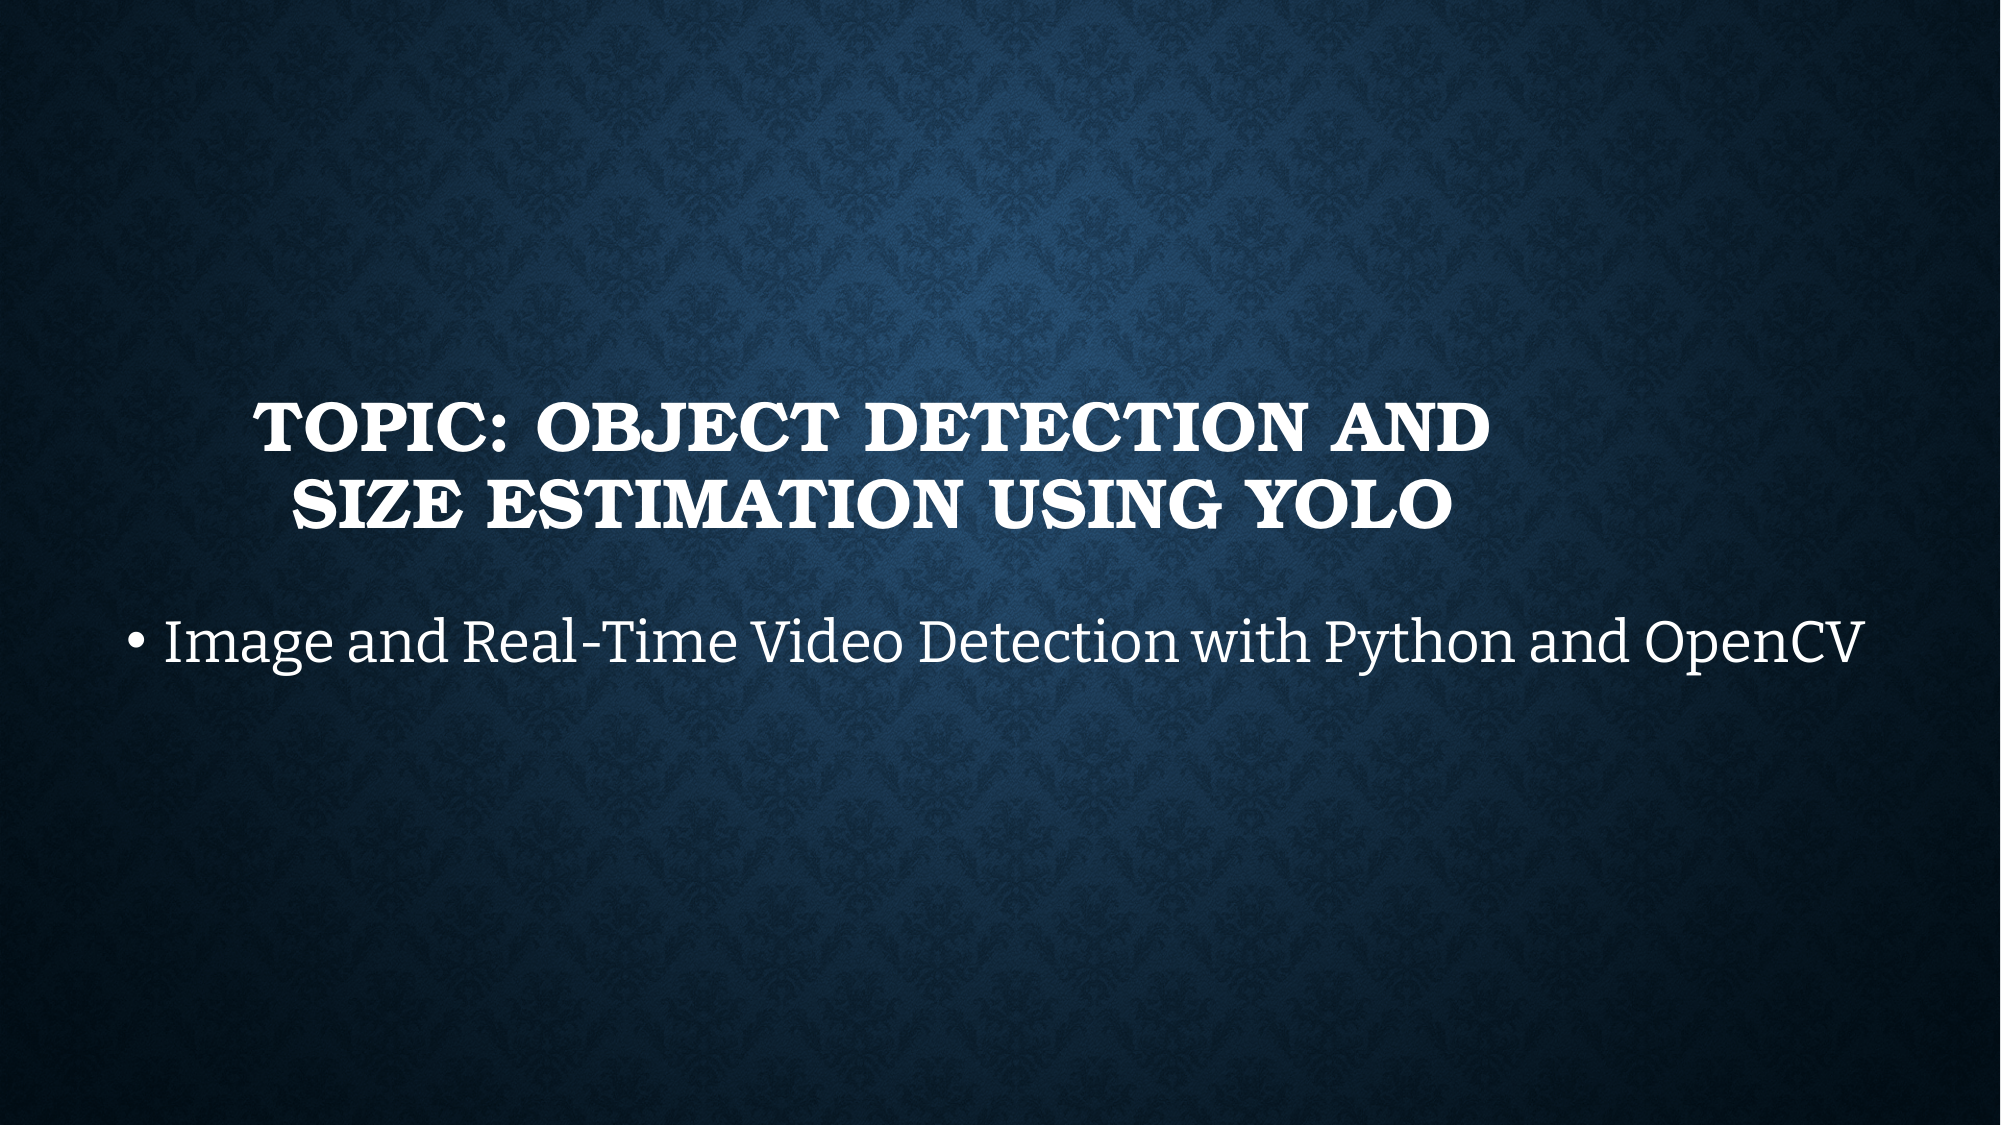

# TOPIC: Object Detection and Size Estimation Using YOLO
Image and Real-Time Video Detection with Python and OpenCV